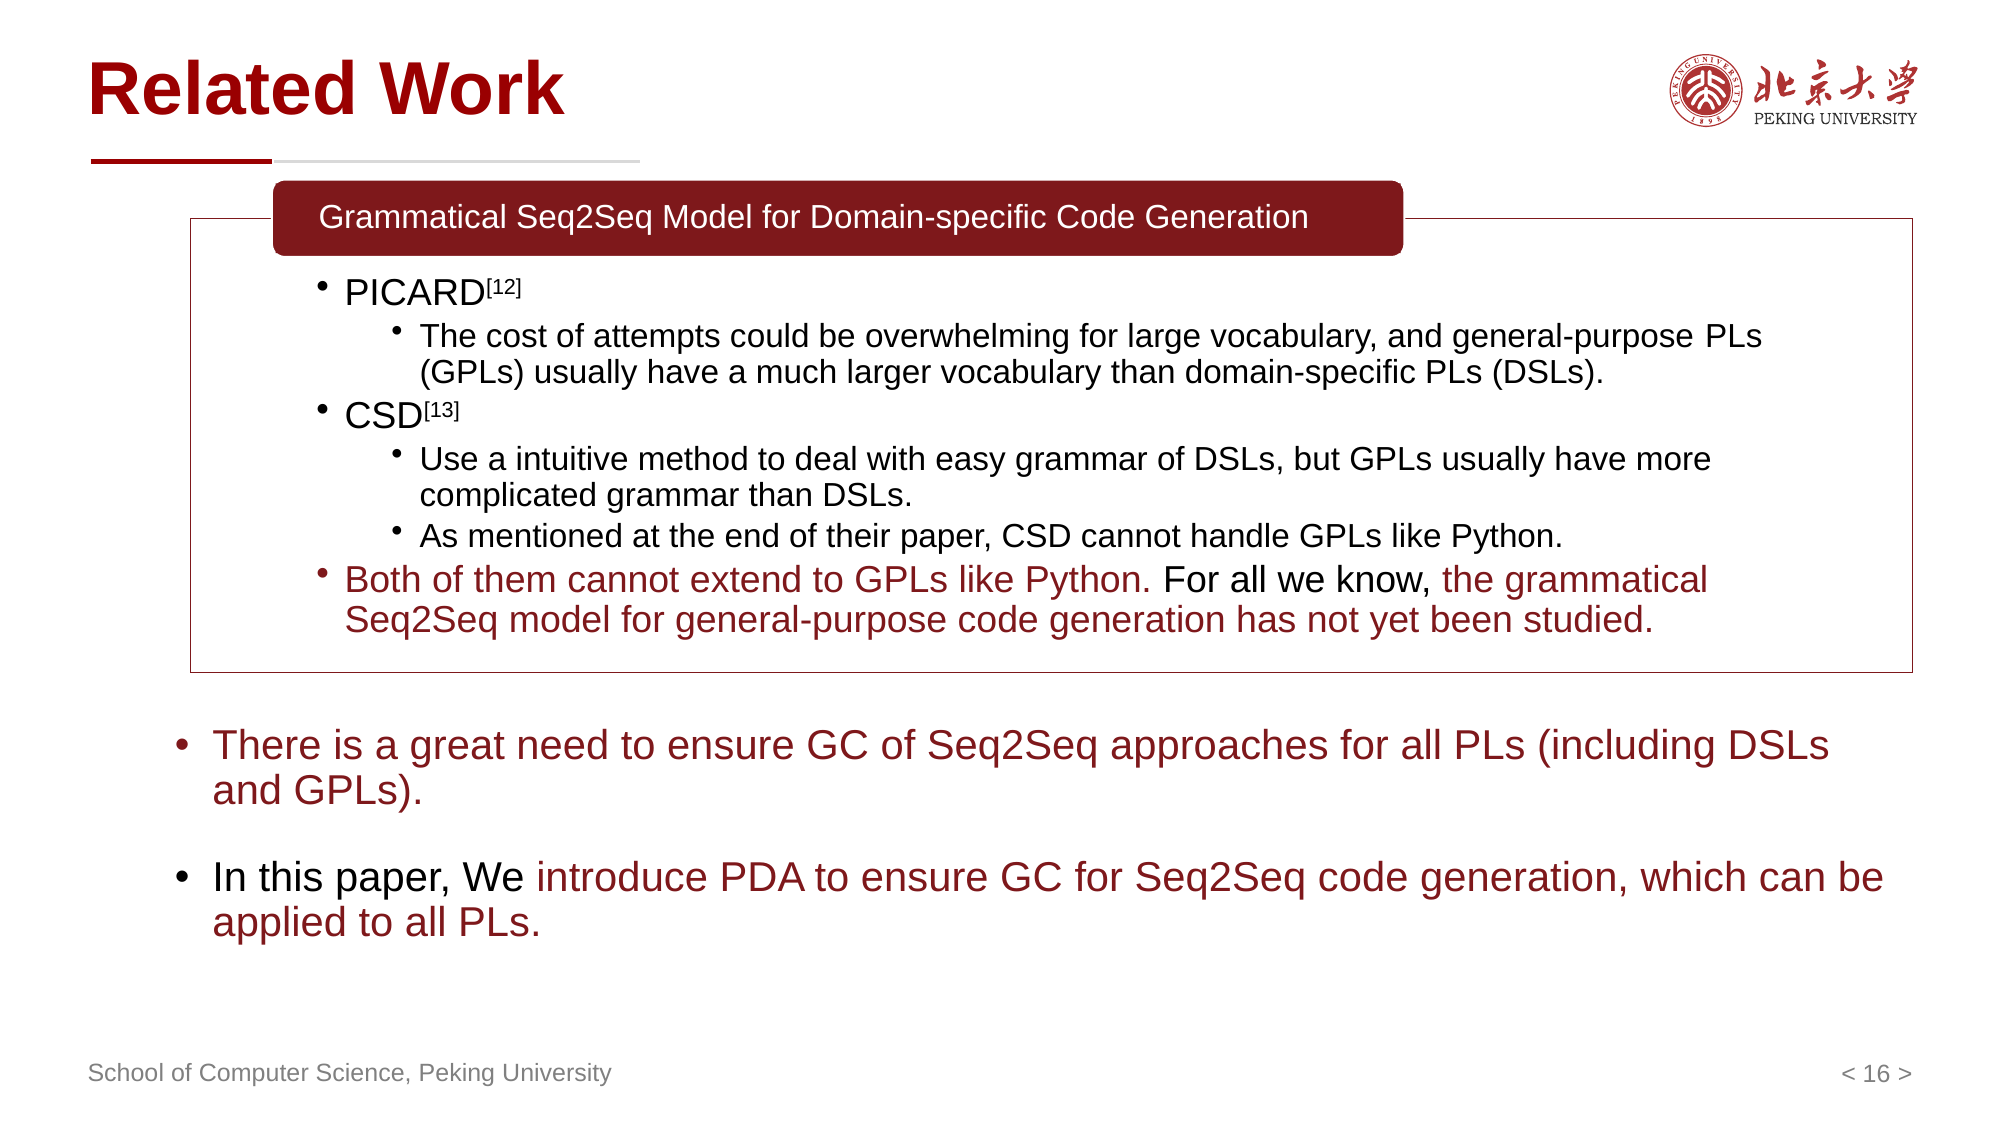

Related Work

Grammatical Seq2Seq Model for Domain-specific Code Generation
PICARD[12]
The cost of attempts could be overwhelming for large vocabulary, and general-purpose PLs (GPLs) usually have a much larger vocabulary than domain-specific PLs (DSLs).
CSD[13]
Use a intuitive method to deal with easy grammar of DSLs, but GPLs usually have more complicated grammar than DSLs.
As mentioned at the end of their paper, CSD cannot handle GPLs like Python.
Both of them cannot extend to GPLs like Python. For all we know, the grammatical Seq2Seq model for general-purpose code generation has not yet been studied.

There is a great need to ensure GC of Seq2Seq approaches for all PLs (including DSLs and GPLs).
In this paper, We introduce PDA to ensure GC for Seq2Seq code generation, which can be applied to all PLs.